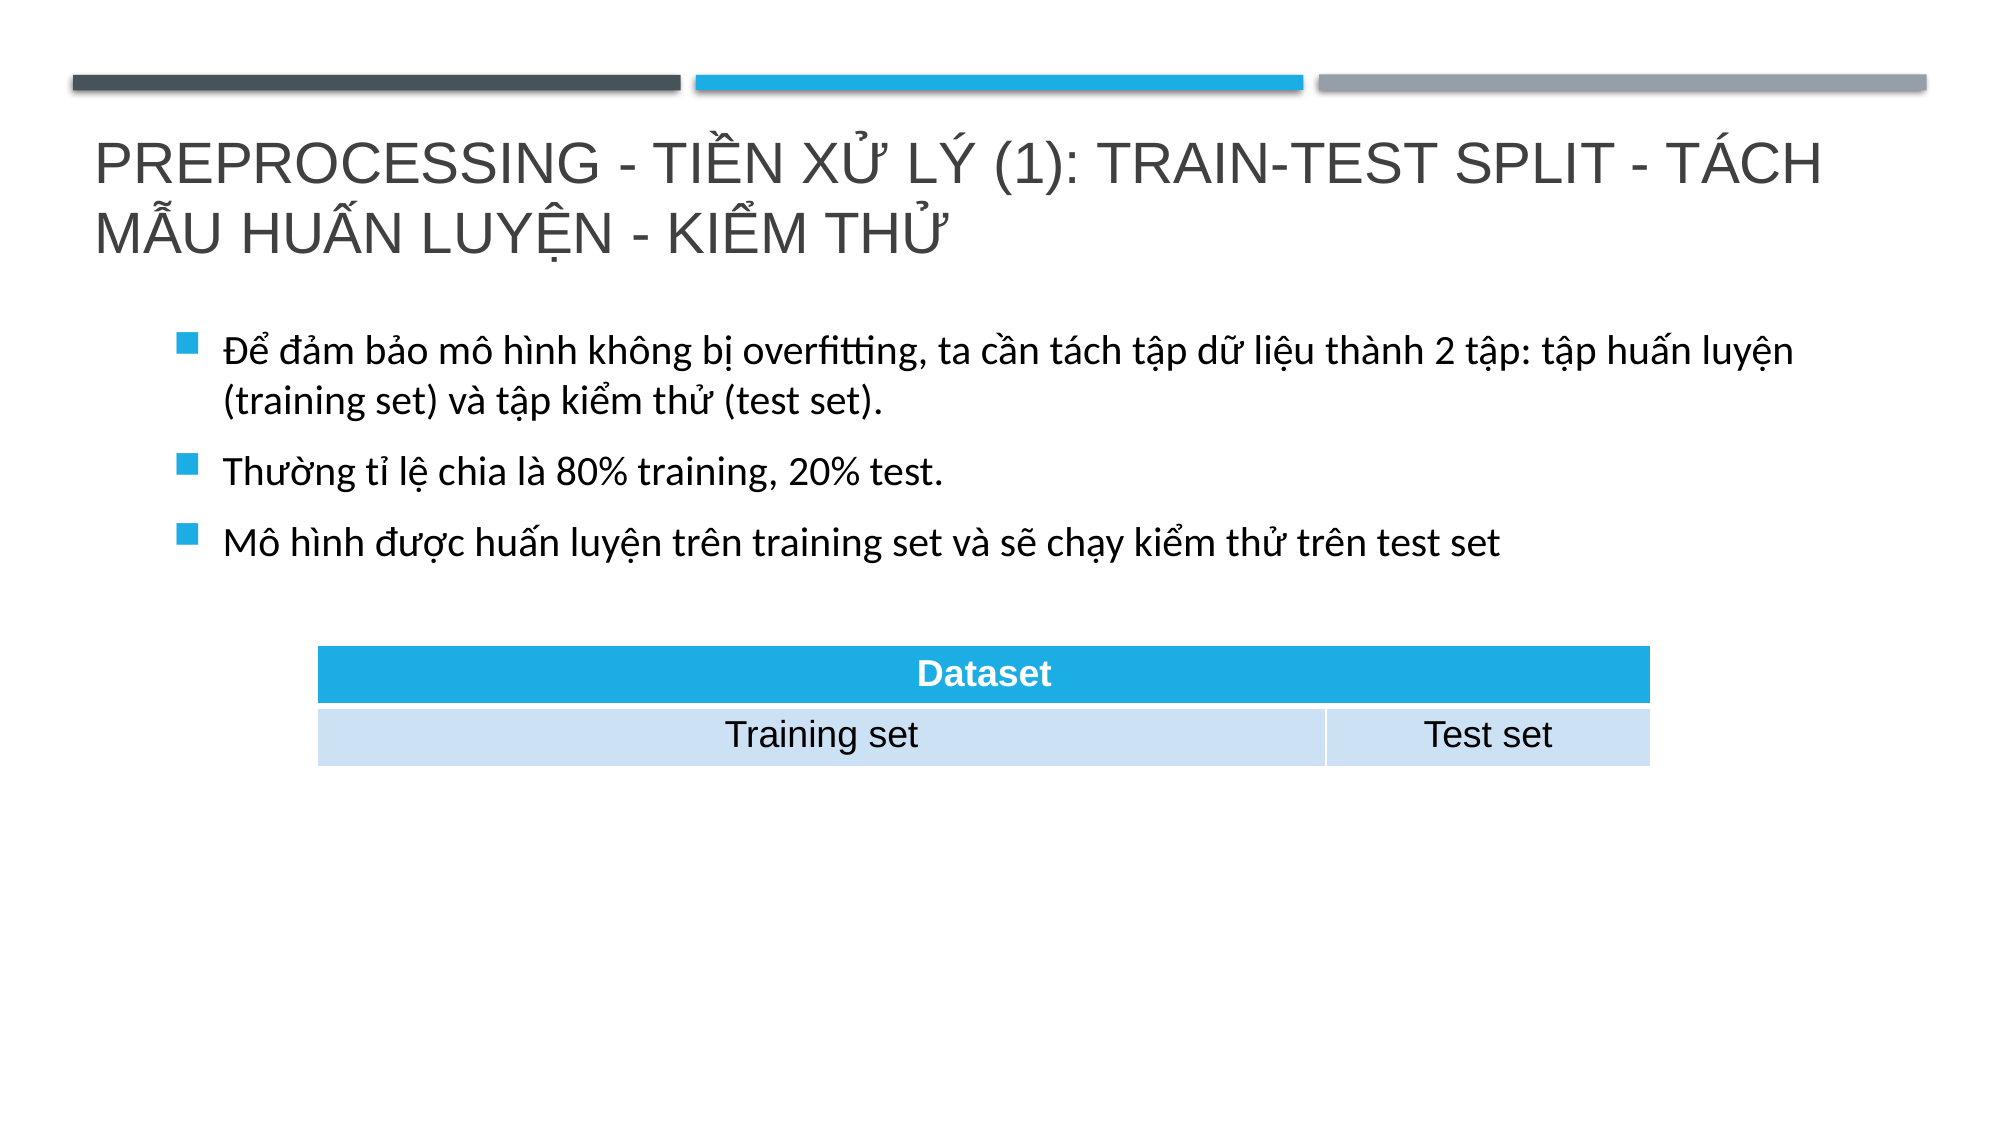

# preprocessing - tiền xử lý (1): Train-test split - tách mẫu huấn luyện - kiểm thử
Để đảm bảo mô hình không bị overfitting, ta cần tách tập dữ liệu thành 2 tập: tập huấn luyện (training set) và tập kiểm thử (test set).
Thường tỉ lệ chia là 80% training, 20% test.
Mô hình được huấn luyện trên training set và sẽ chạy kiểm thử trên test set
| Dataset |  |
| --- | --- |
| Training set | Test set |